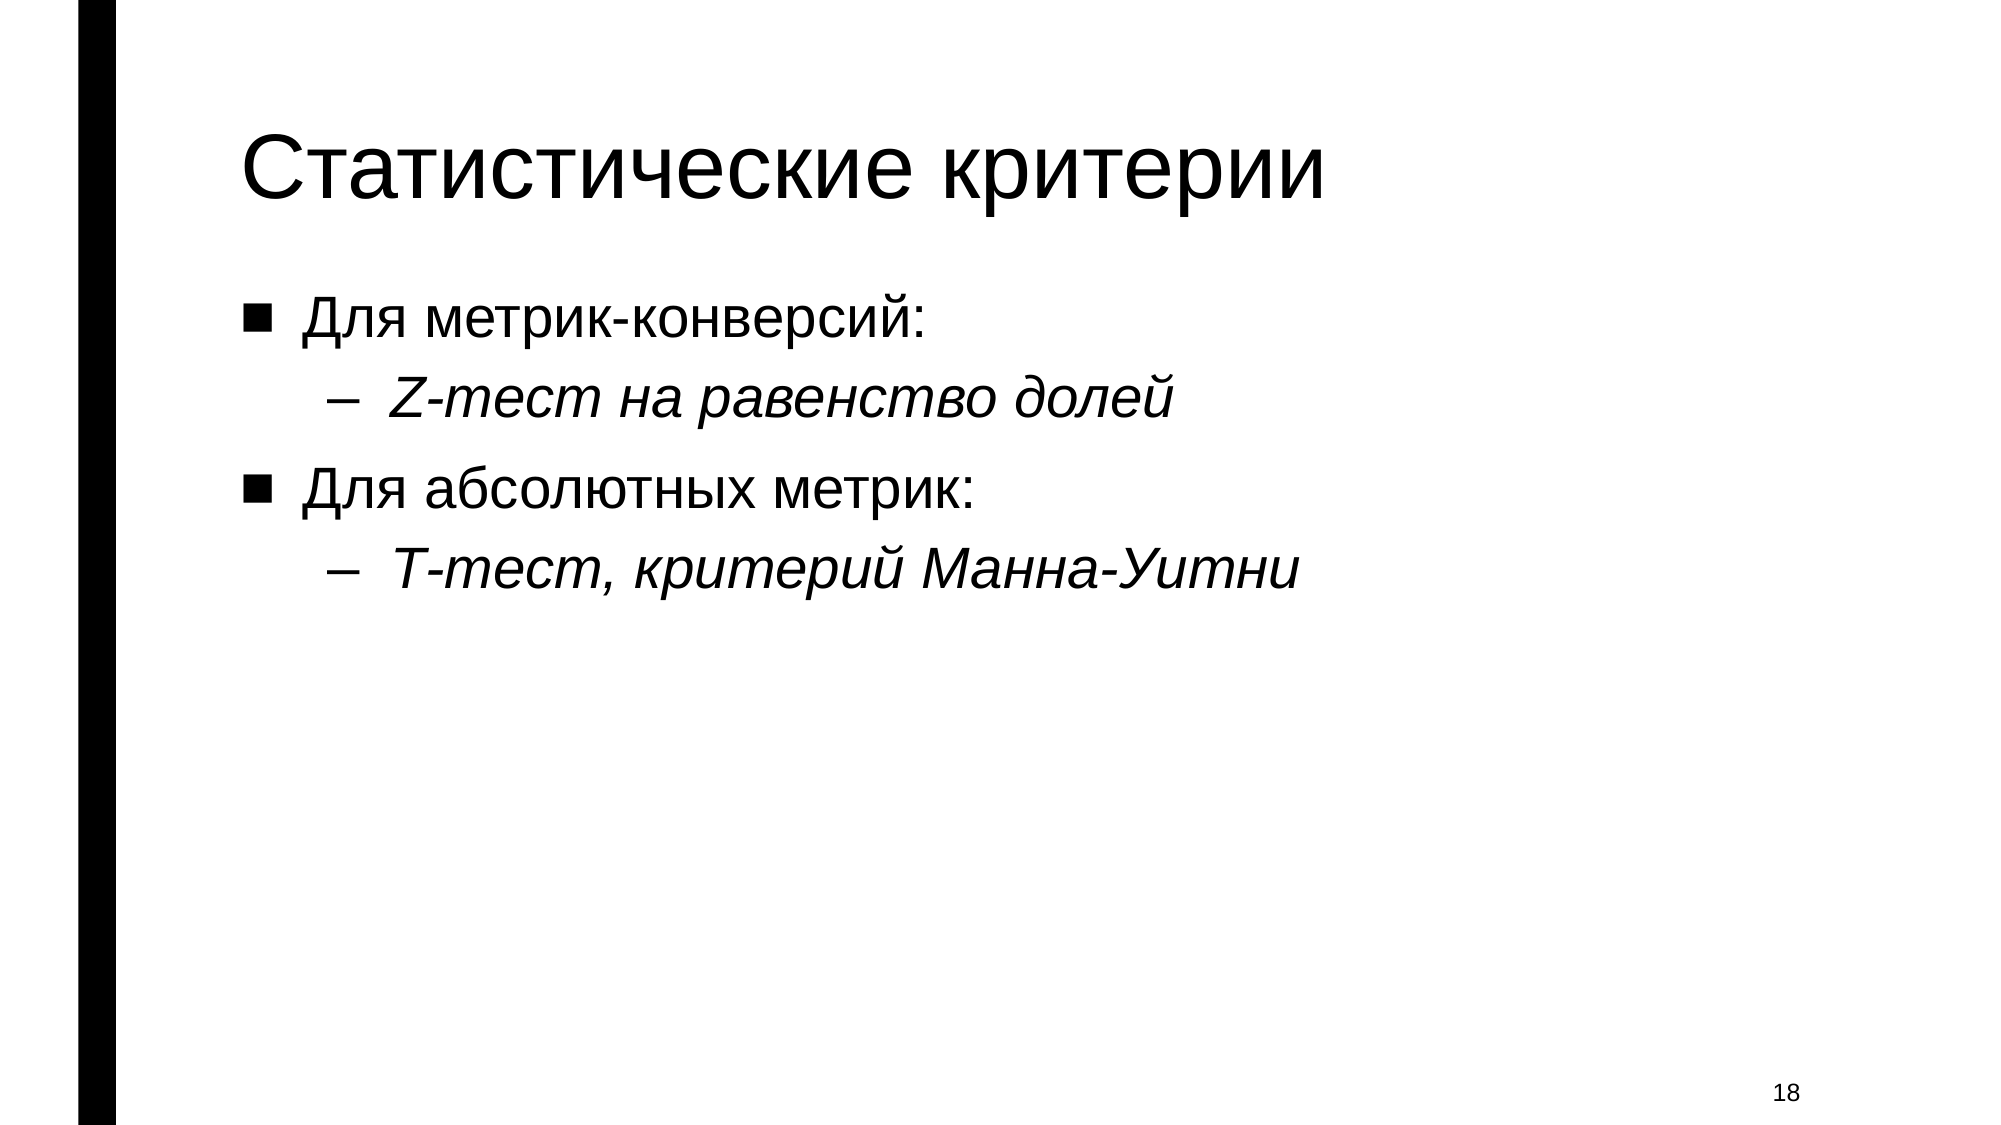

# Статистические критерии
Для метрик-конверсий:
Z-тест на равенство долей
Для абсолютных метрик:
Т-тест, критерий Манна-Уитни

18